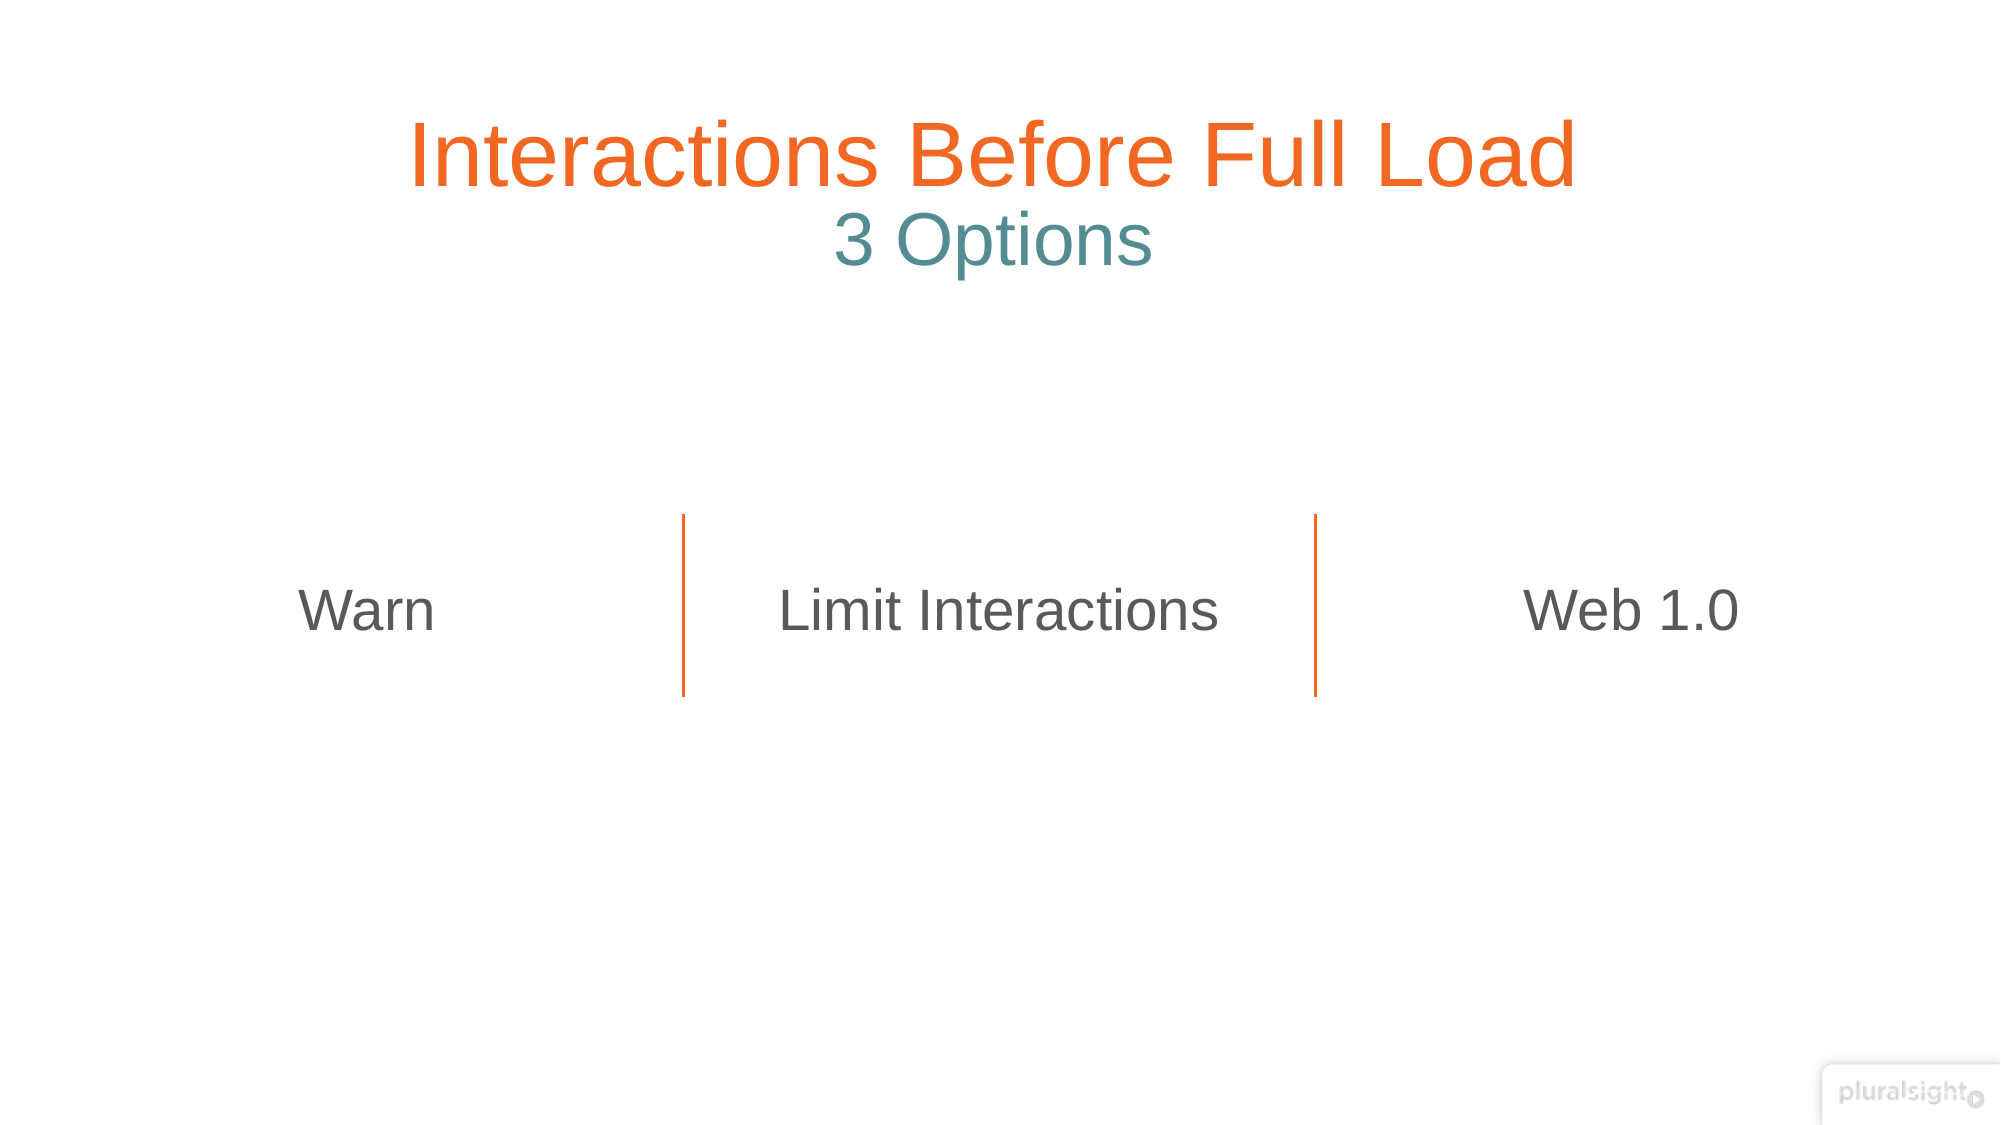

# Interactions Before Full Load 3 Options
Warn
Limit Interactions
Web 1.0